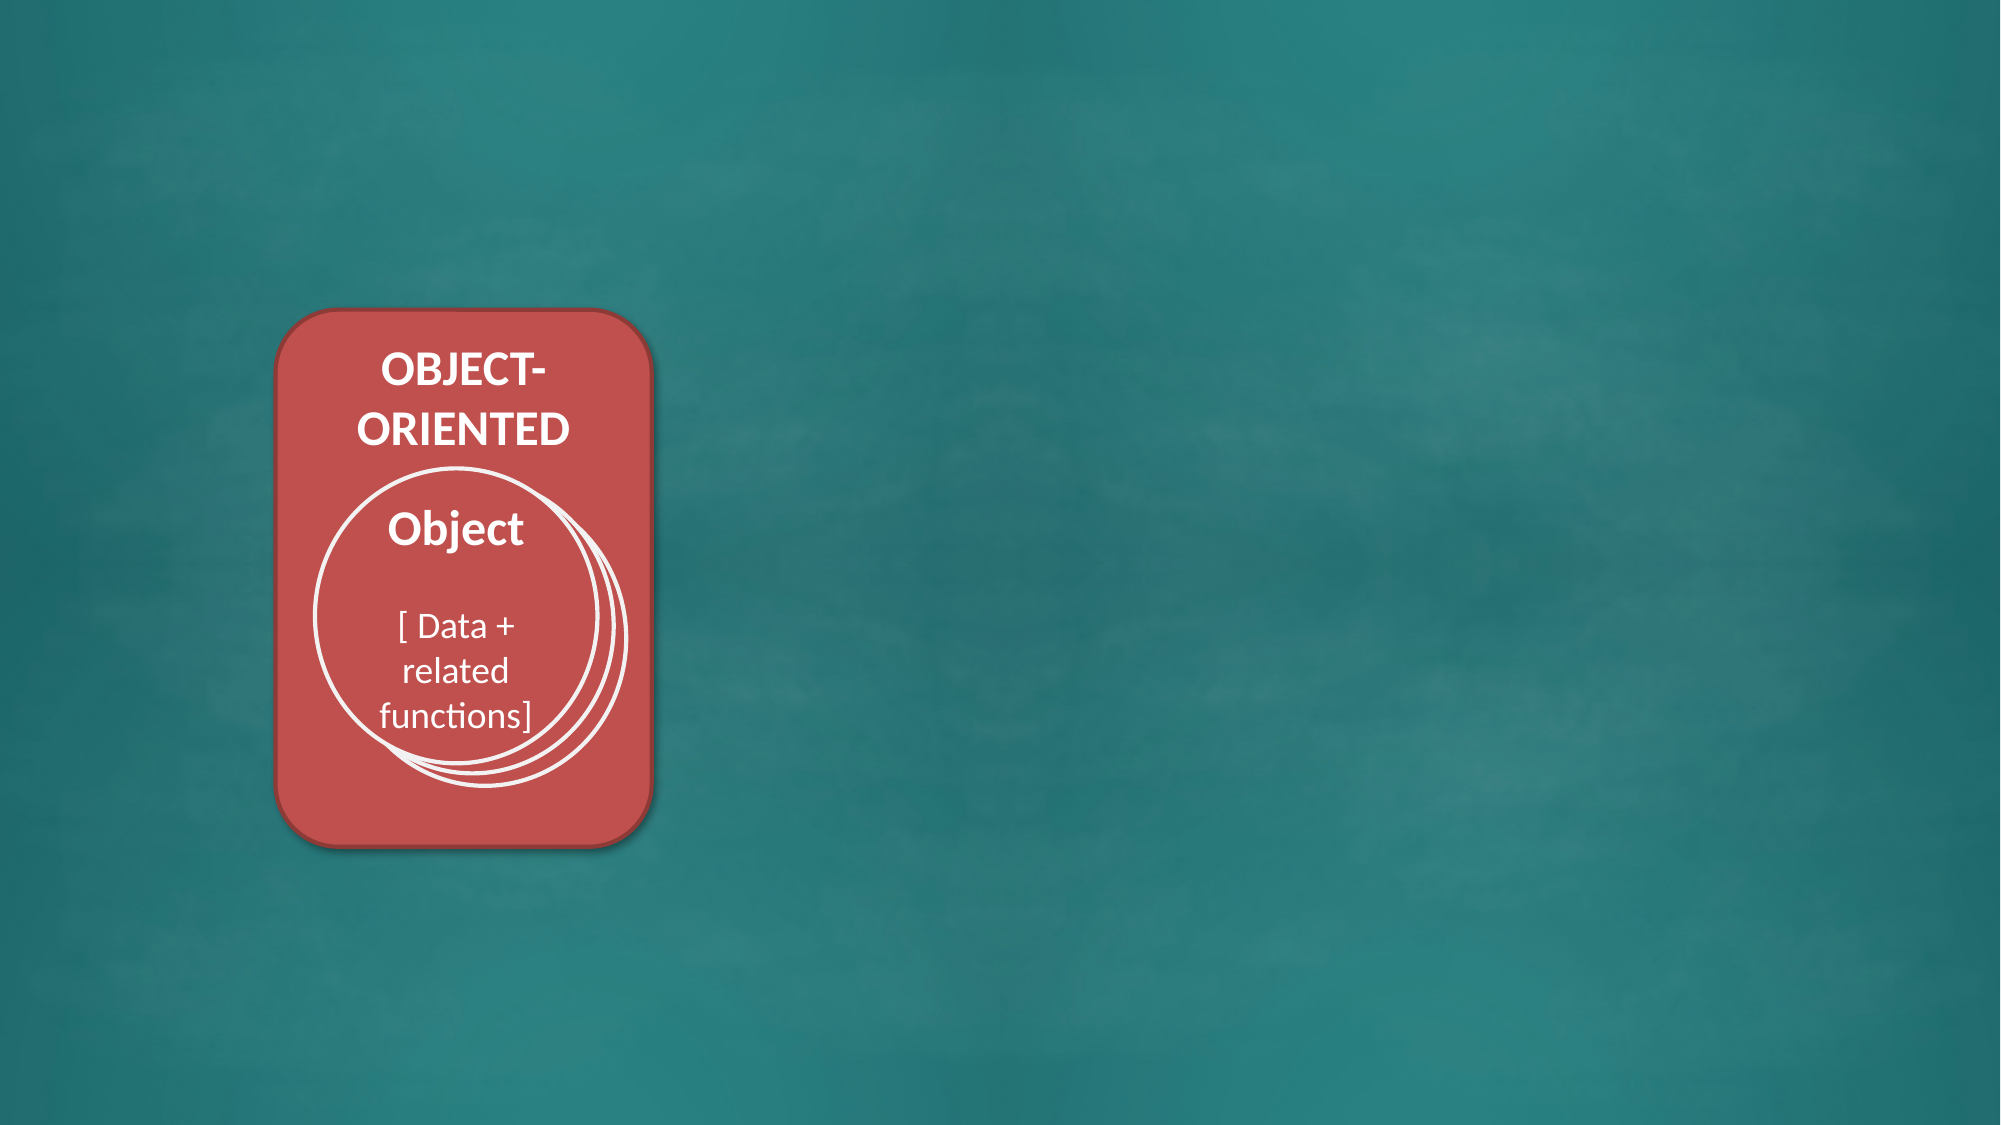

OBJECT-ORIENTED
Object
[ Data + related functions]
Object
[ Data + related functions]
Object
[ Data + related functions]